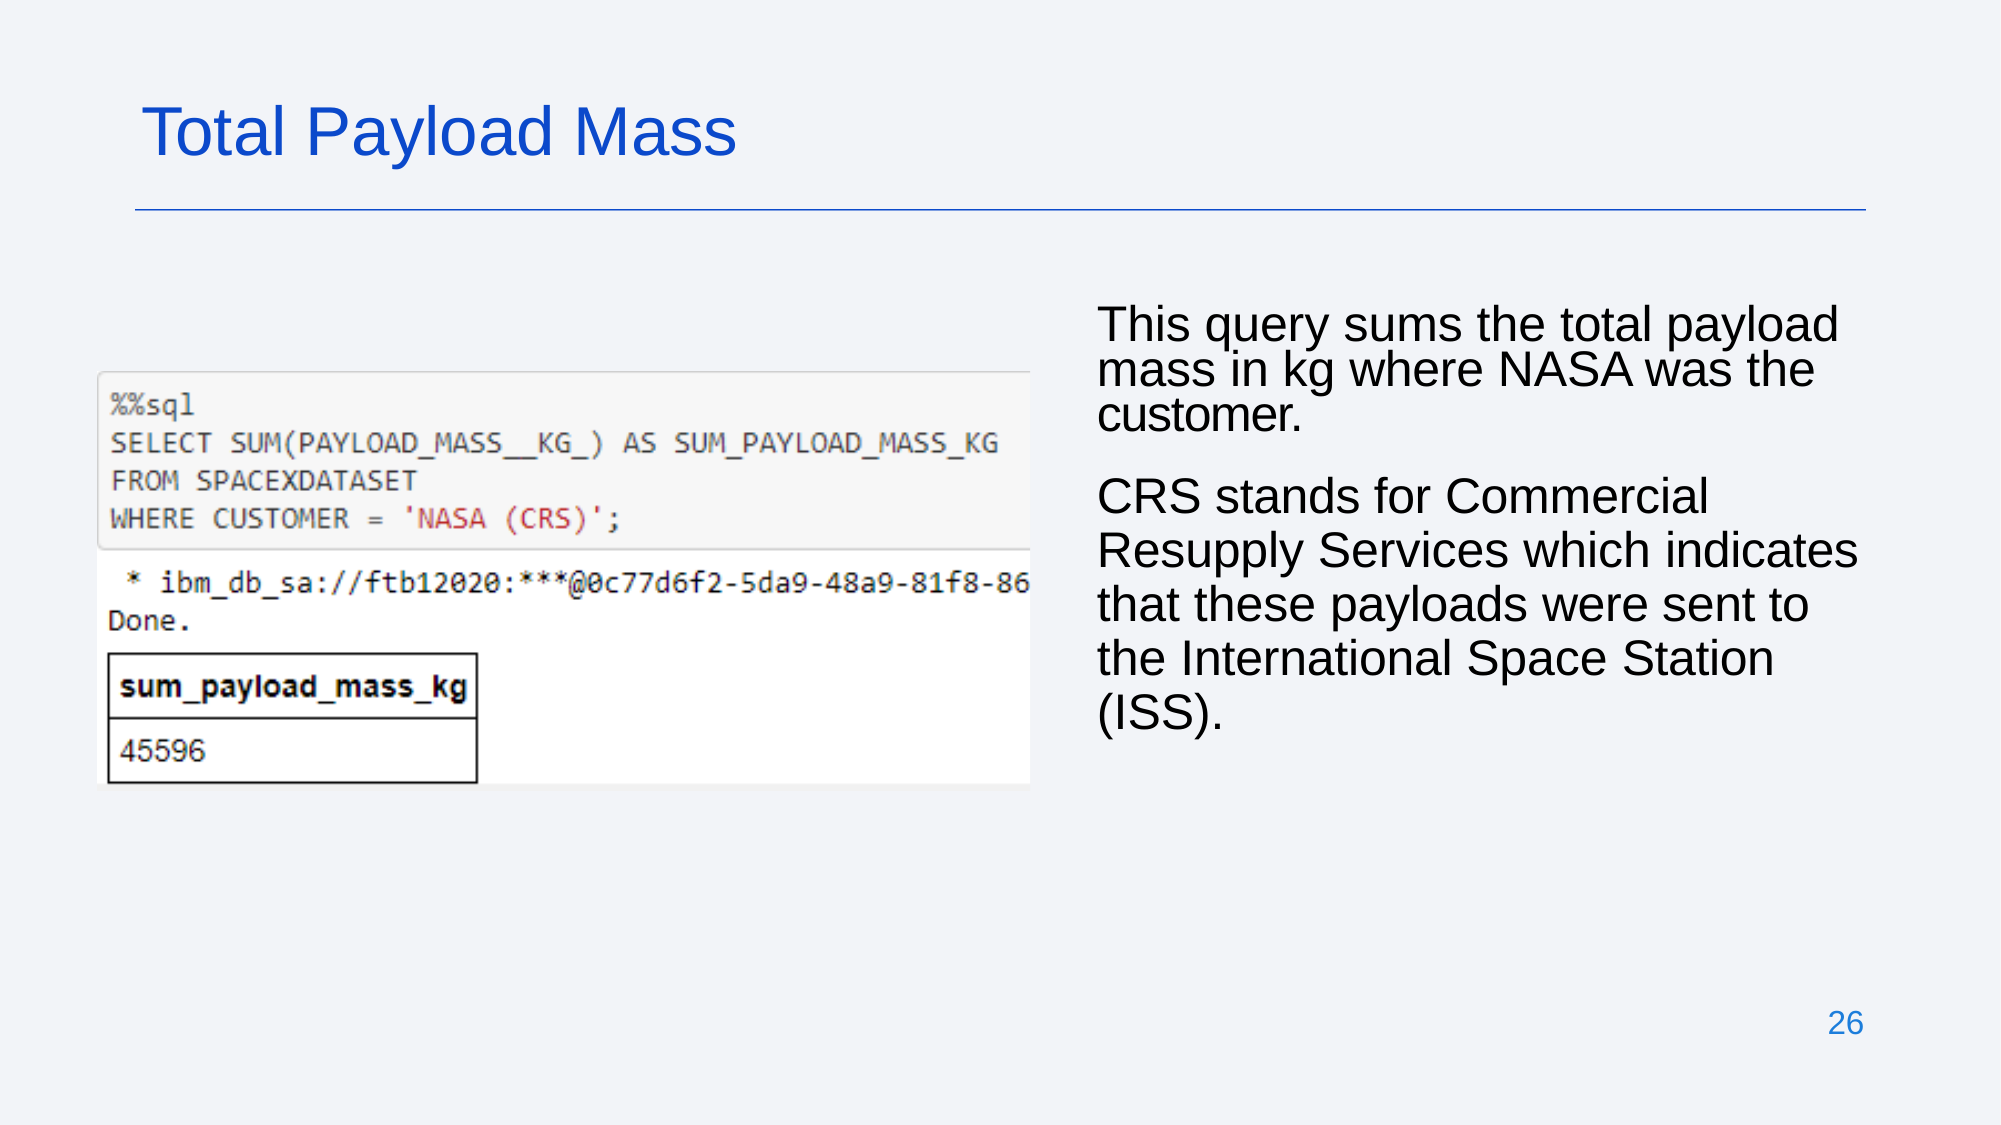

Total Payload Mass
This query sums the total payload mass in kg where NASA was the customer.
CRS stands for Commercial  Resupply Services which indicates that these payloads were sent to the International Space Station  (ISS).

26